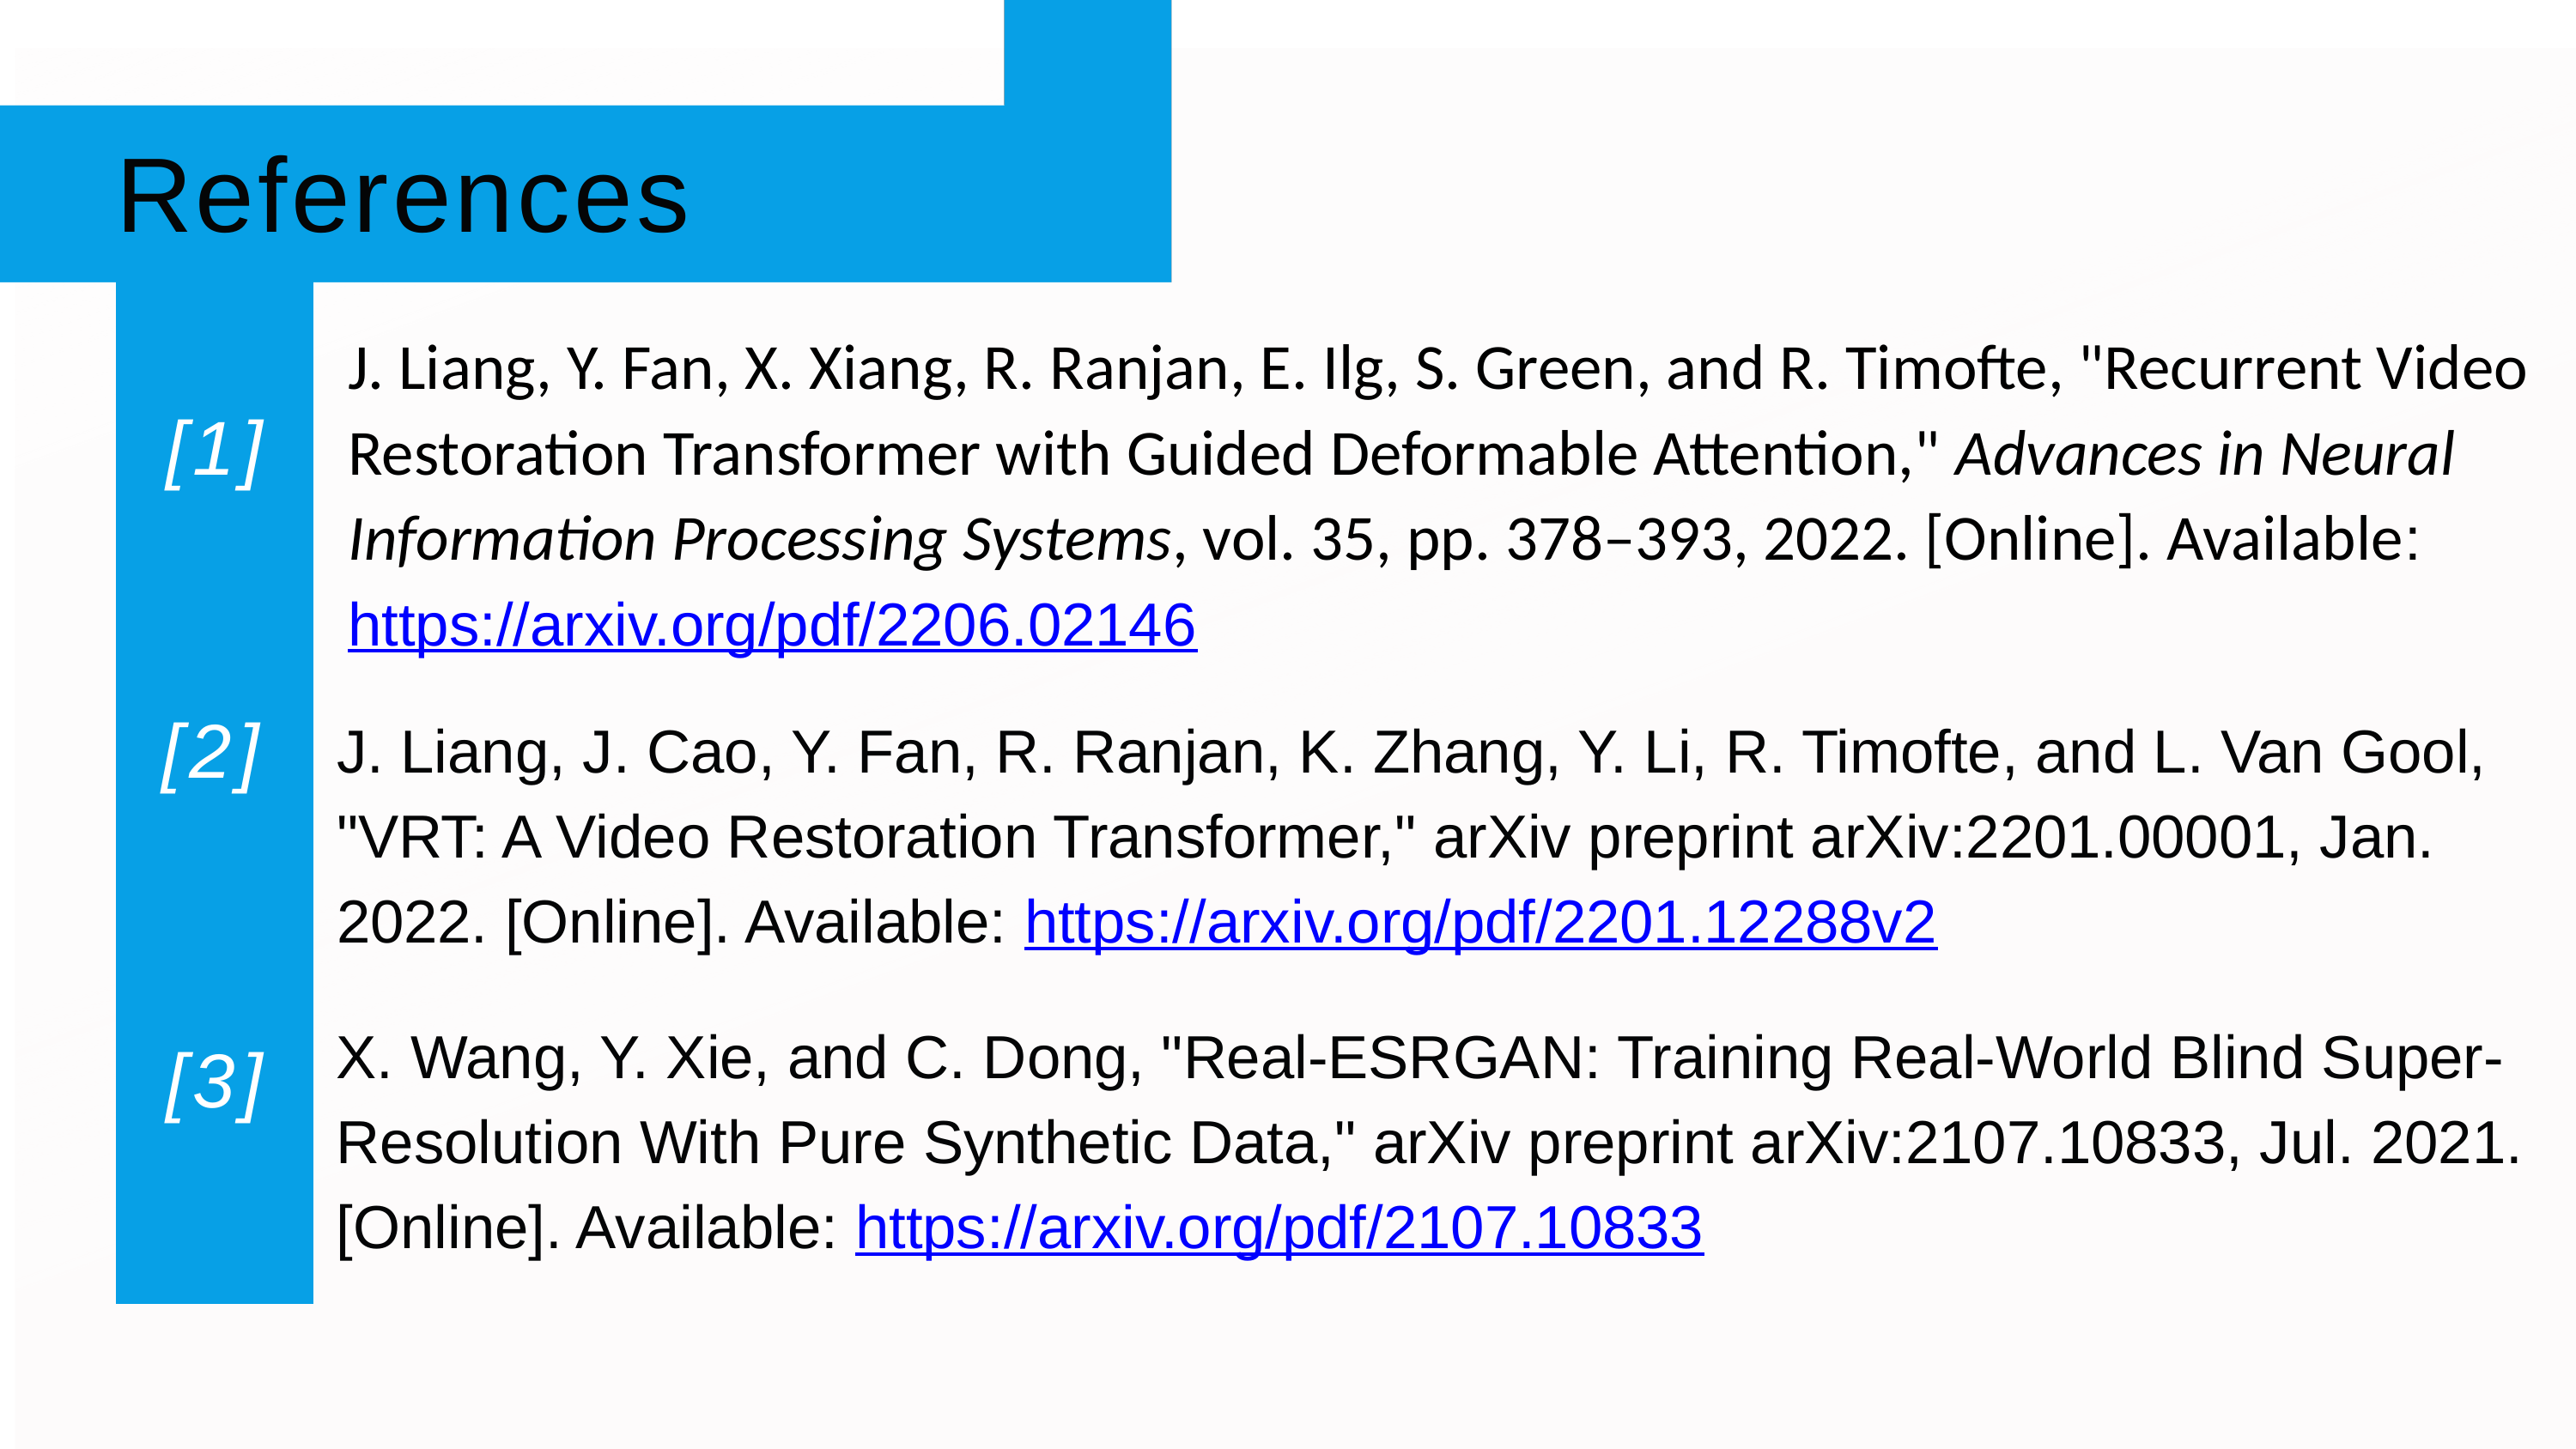

References

J. Liang, Y. Fan, X. Xiang, R. Ranjan, E. Ilg, S. Green, and R. Timofte, "Recurrent Video Restoration Transformer with Guided Deformable Attention," Advances in Neural Information Processing Systems, vol. 35, pp. 378–393, 2022. [Online]. Available: https://arxiv.org/pdf/2206.02146
[1]
J. Liang, J. Cao, Y. Fan, R. Ranjan, K. Zhang, Y. Li, R. Timofte, and L. Van Gool, "VRT: A Video Restoration Transformer," arXiv preprint arXiv:2201.00001, Jan. 2022. [Online]. Available: https://arxiv.org/pdf/2201.12288v2
[2]
X. Wang, Y. Xie, and C. Dong, "Real-ESRGAN: Training Real-World Blind Super-Resolution With Pure Synthetic Data," arXiv preprint arXiv:2107.10833, Jul. 2021. [Online]. Available: https://arxiv.org/pdf/2107.10833
[3]